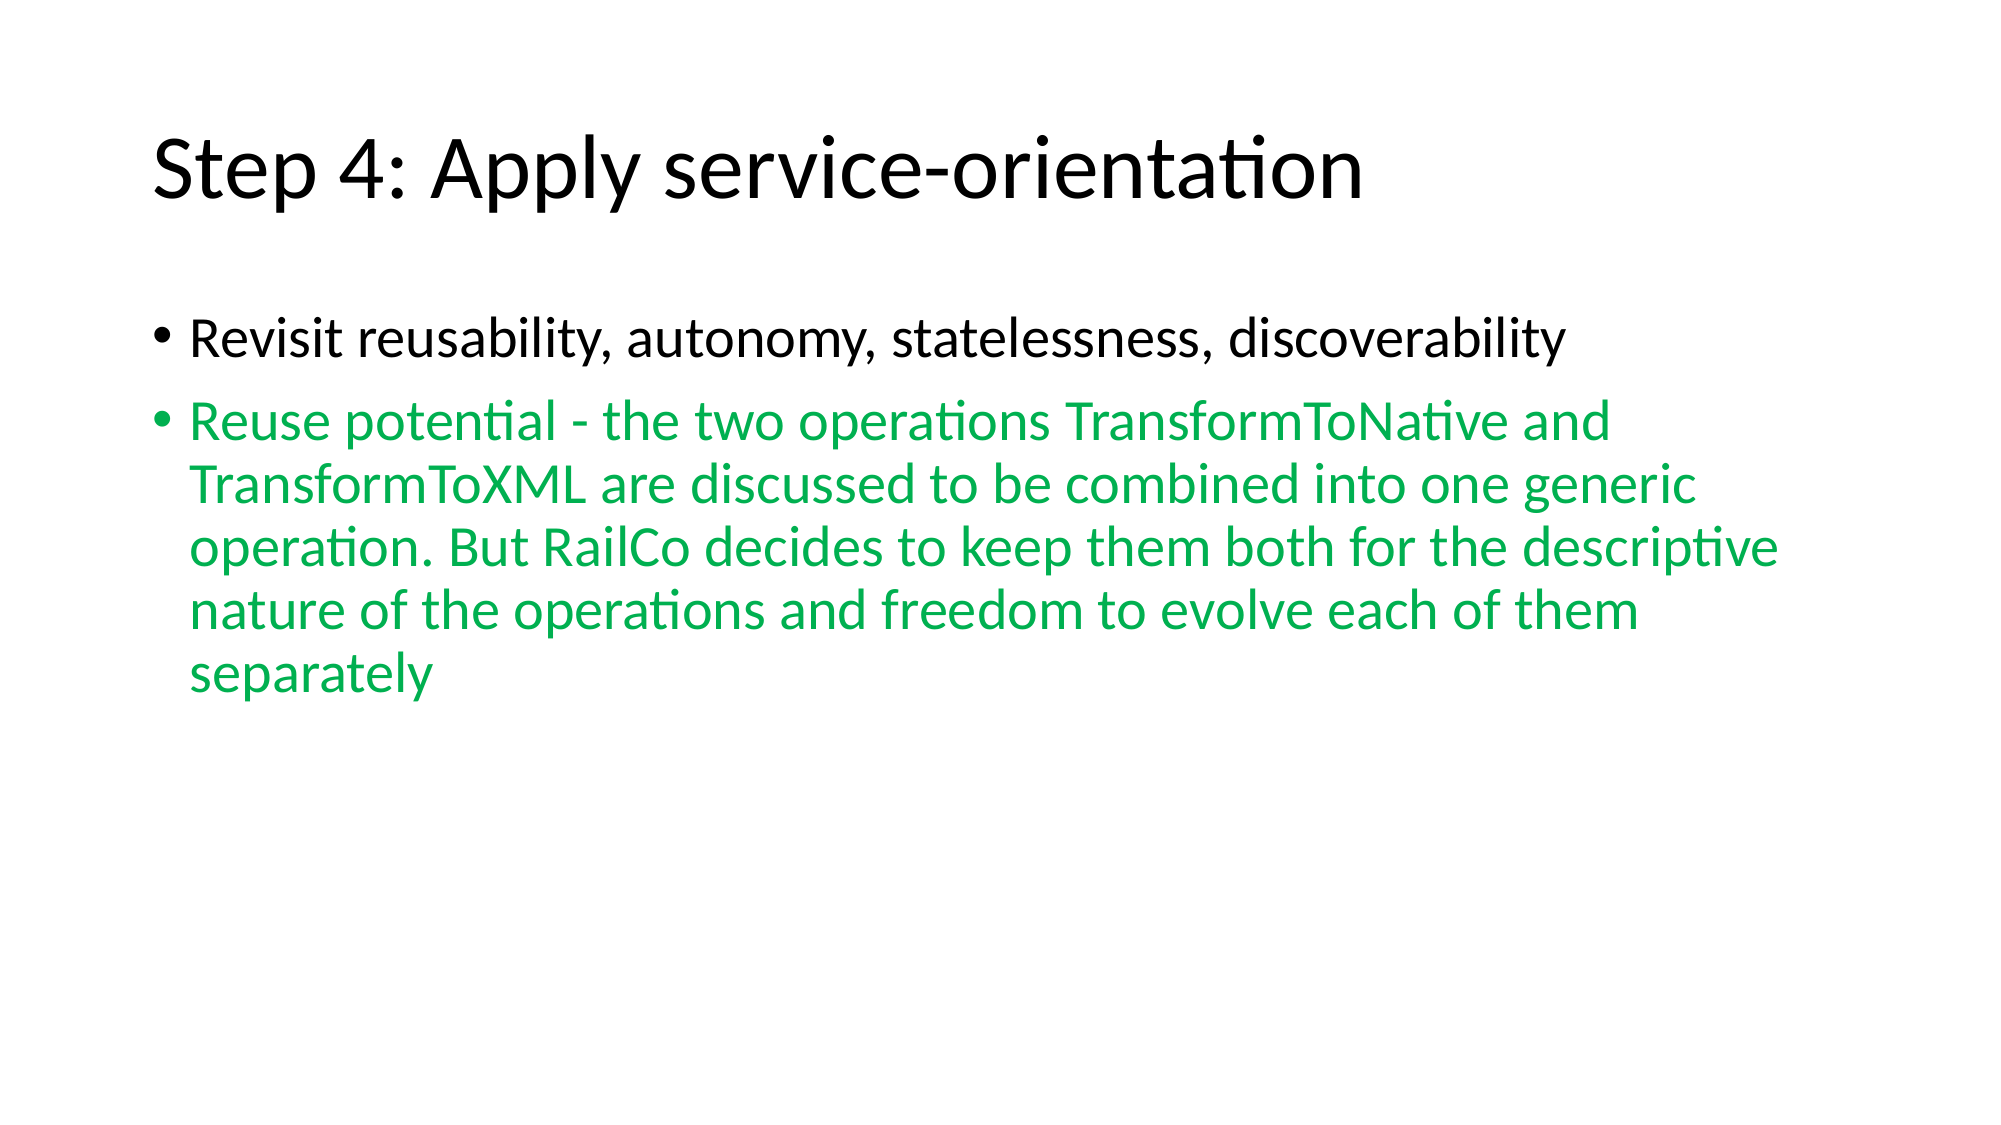

# Step 4: Apply service-orientation
Revisit reusability, autonomy, statelessness, discoverability
Reuse potential - the two operations TransformToNative and TransformToXML are discussed to be combined into one generic operation. But RailCo decides to keep them both for the descriptive nature of the operations and freedom to evolve each of them separately